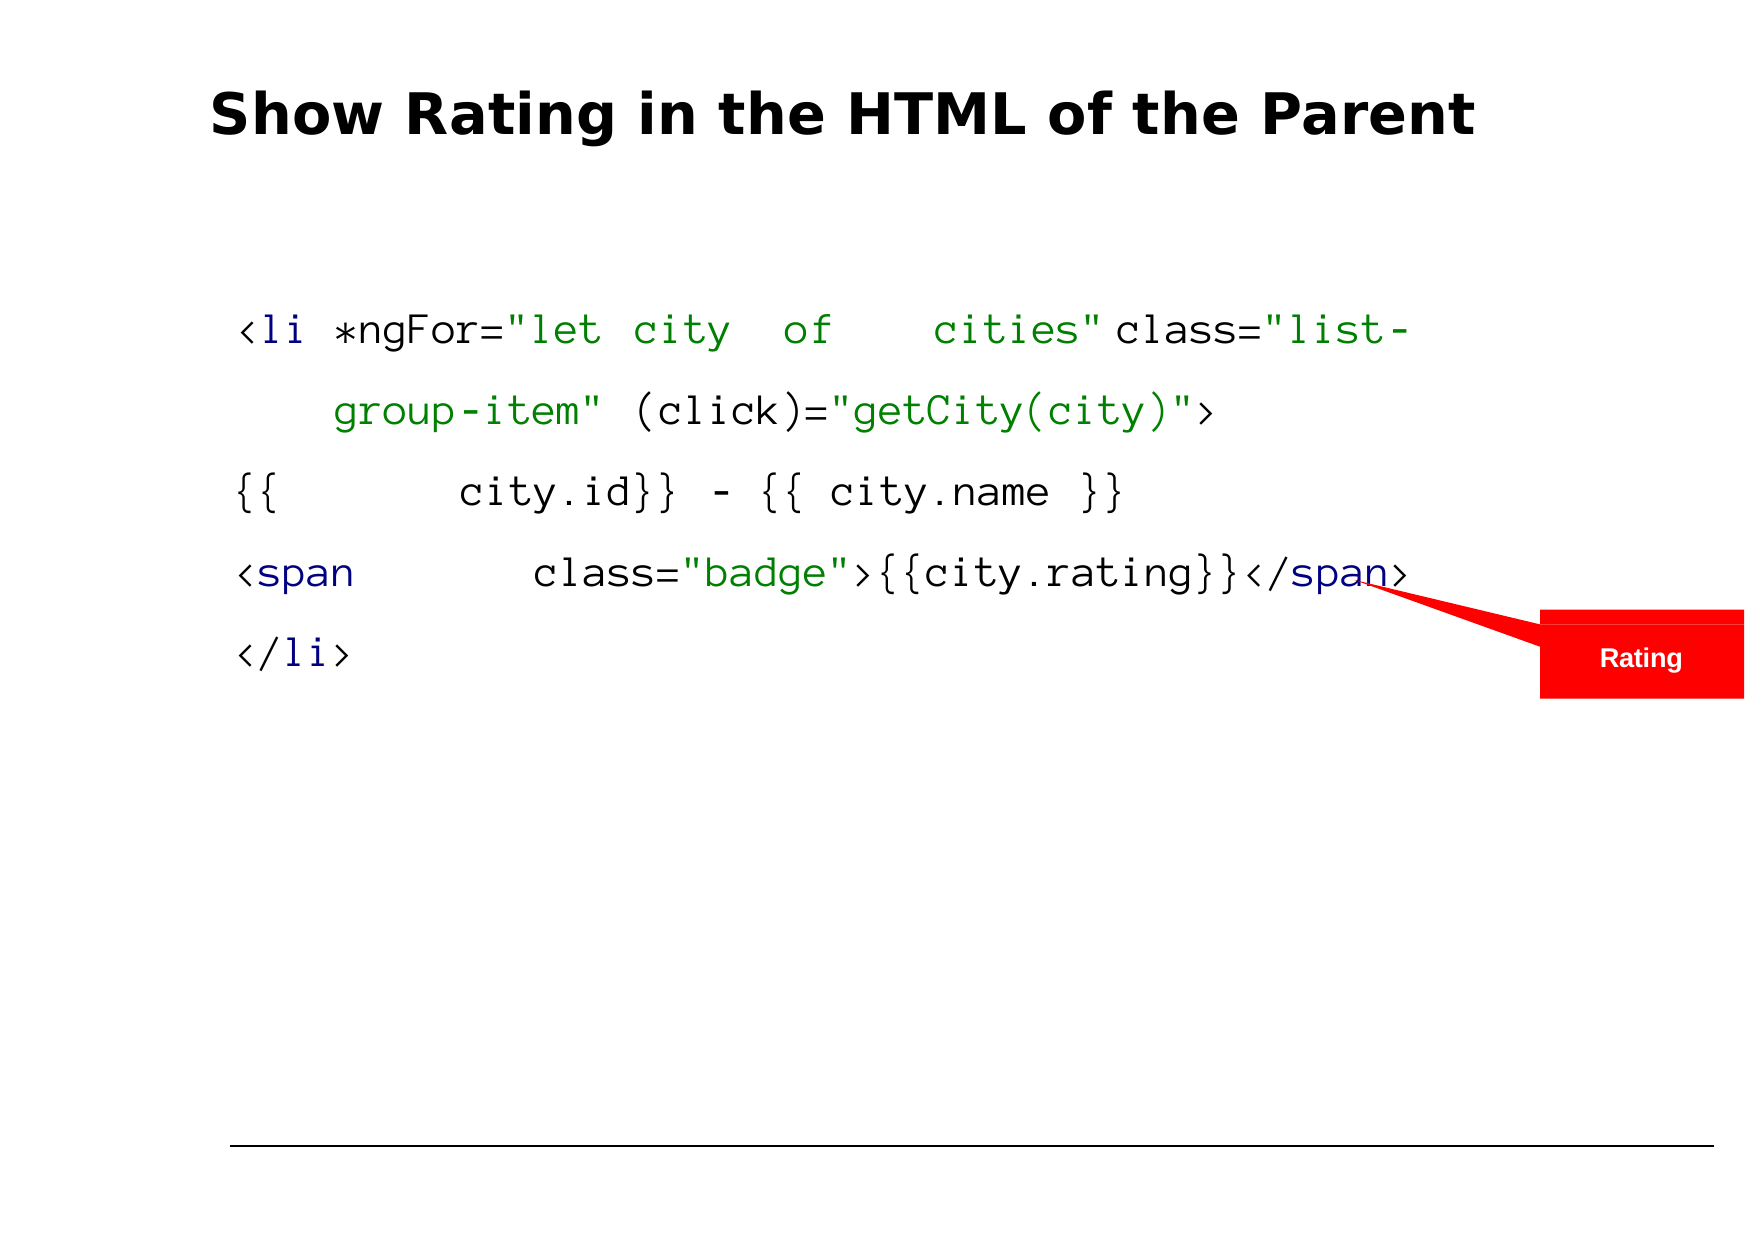

# Show Rating in the HTML of the Parent
<li	*ngFor="let	city	of	cities" class="list‐group‐item"	(click)="getCity(city)">
{{	city.id}}	‐ {{	city.name	}}
<span	class="badge">{{city.rating}}</span>
</li>

Rating